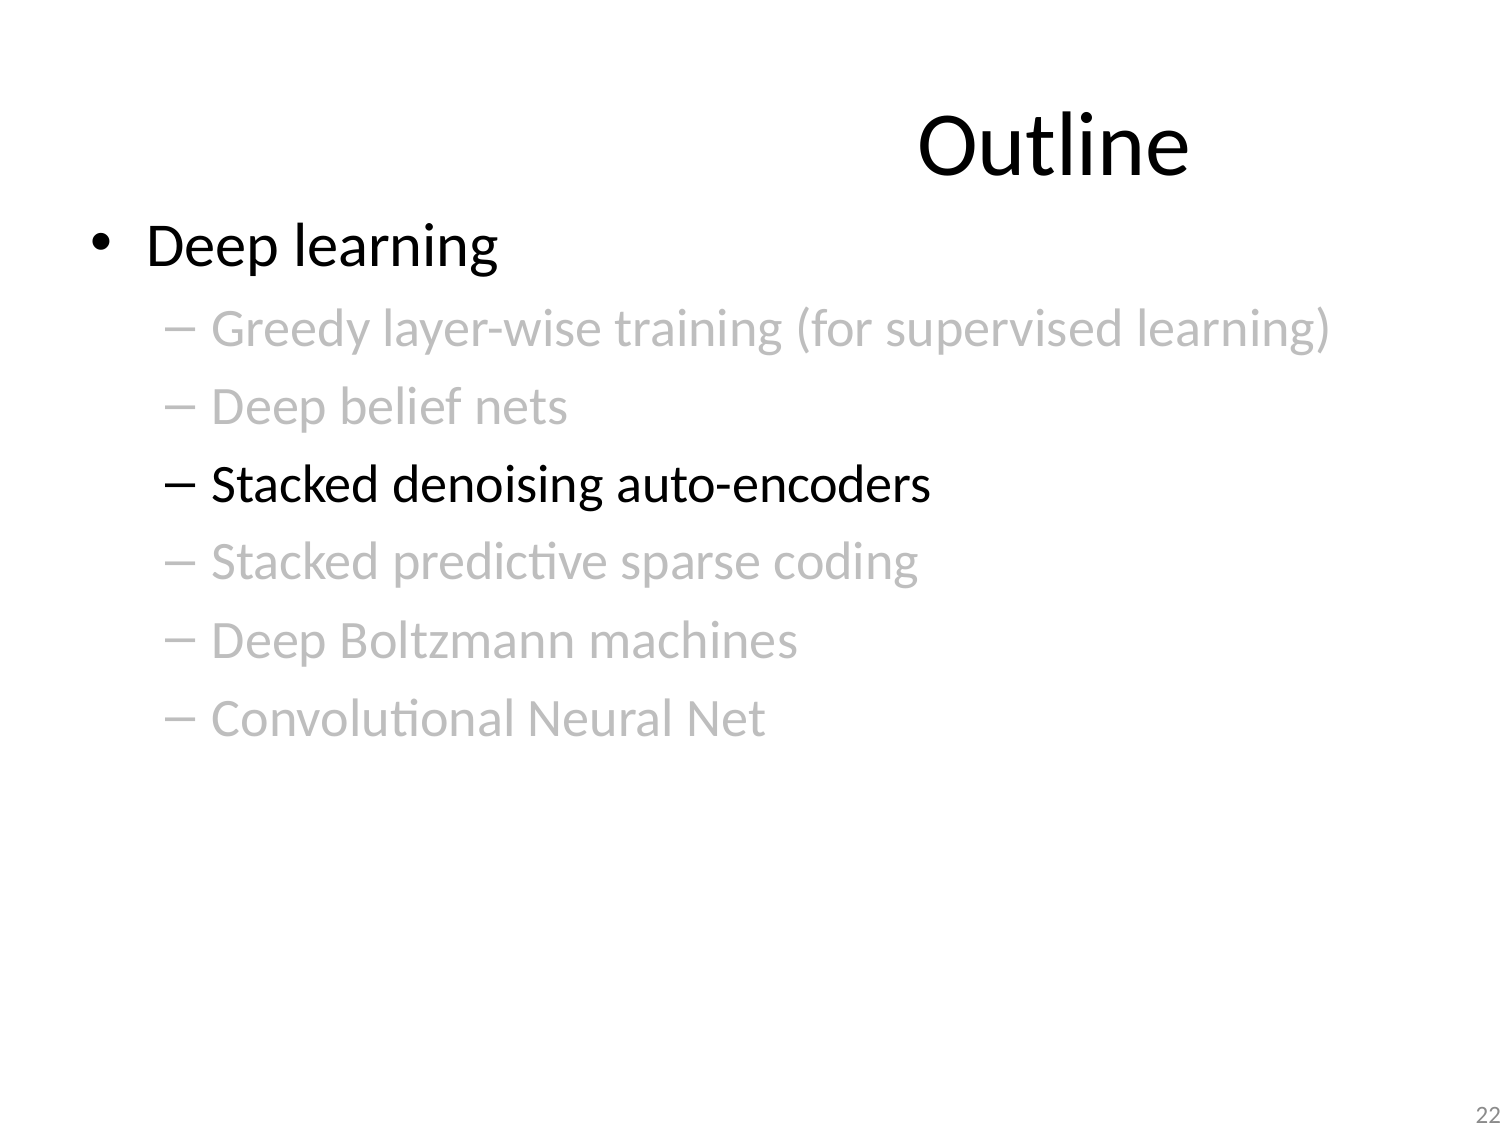

# Outline
Deep learning
Greedy layer-wise training (for supervised learning)
Deep belief nets
Stacked denoising auto-encoders
Stacked predictive sparse coding
Deep Boltzmann machines
Convolutional Neural Net
22